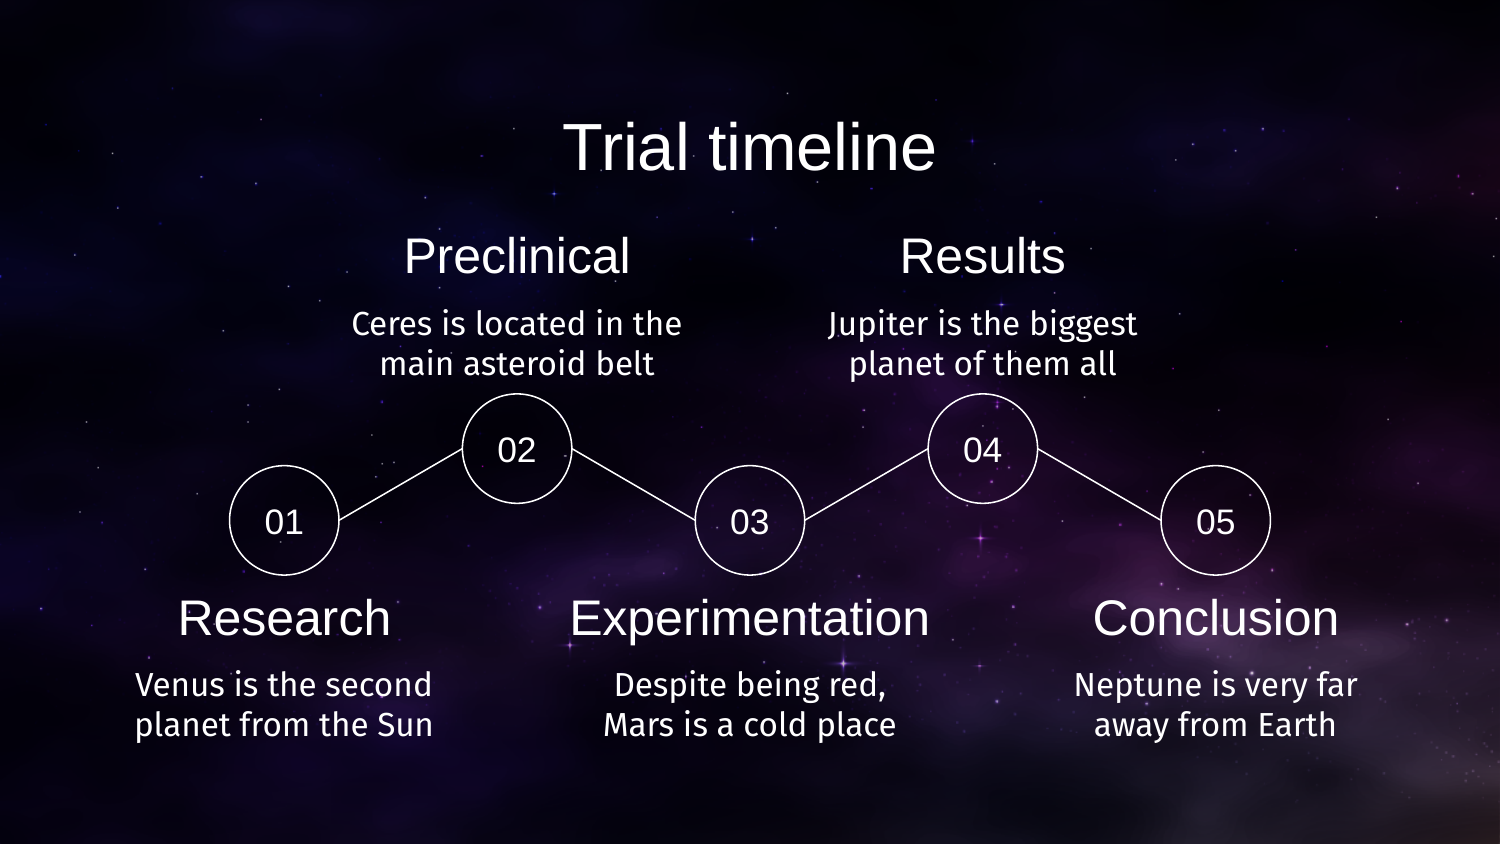

# Trial timeline
Preclinical
Results
Ceres is located in the main asteroid belt
Jupiter is the biggest planet of them all
02
04
01
03
05
Experimentation
Research
Conclusion
Venus is the second planet from the Sun
Despite being red, Mars is a cold place
Neptune is very far away from Earth